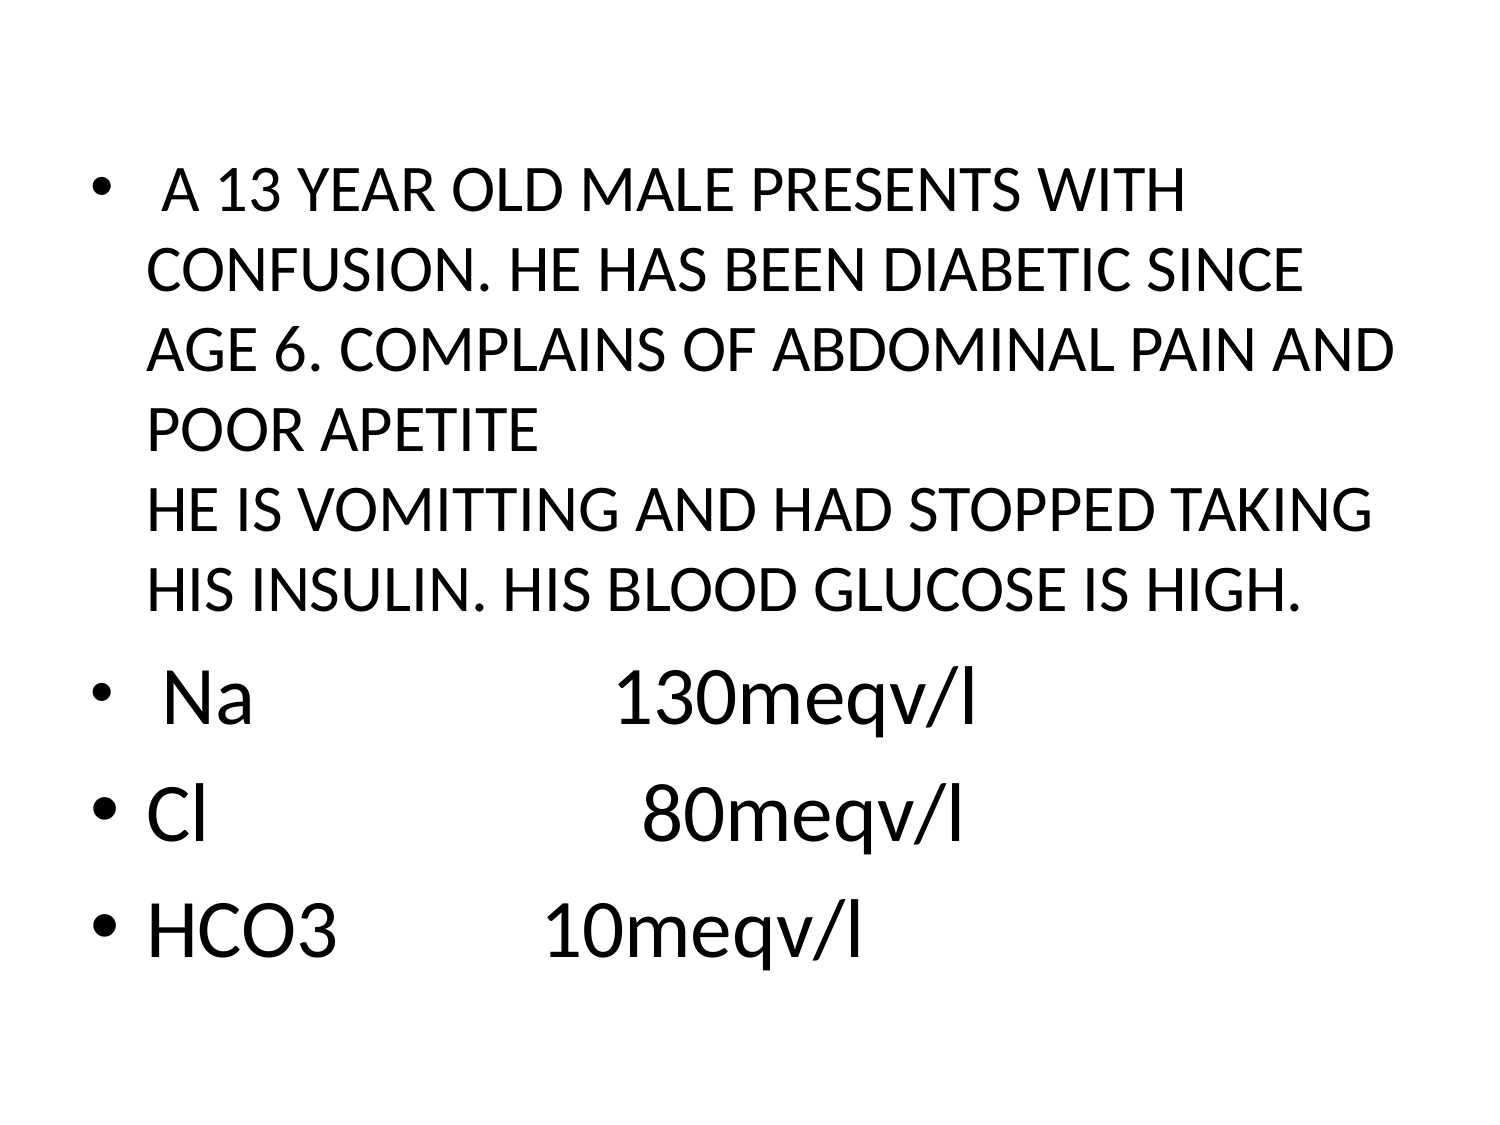

A 13 YEAR OLD MALE PRESENTS WITH CONFUSION. HE HAS BEEN DIABETIC SINCE AGE 6. COMPLAINS OF ABDOMINAL PAIN AND POOR APETITE
HE IS VOMITTING AND HAD STOPPED TAKING HIS INSULIN. HIS BLOOD GLUCOSE IS HIGH.
 Na                   130meqv/l
Cl                       80meqv/l
HCO3	     10meqv/l